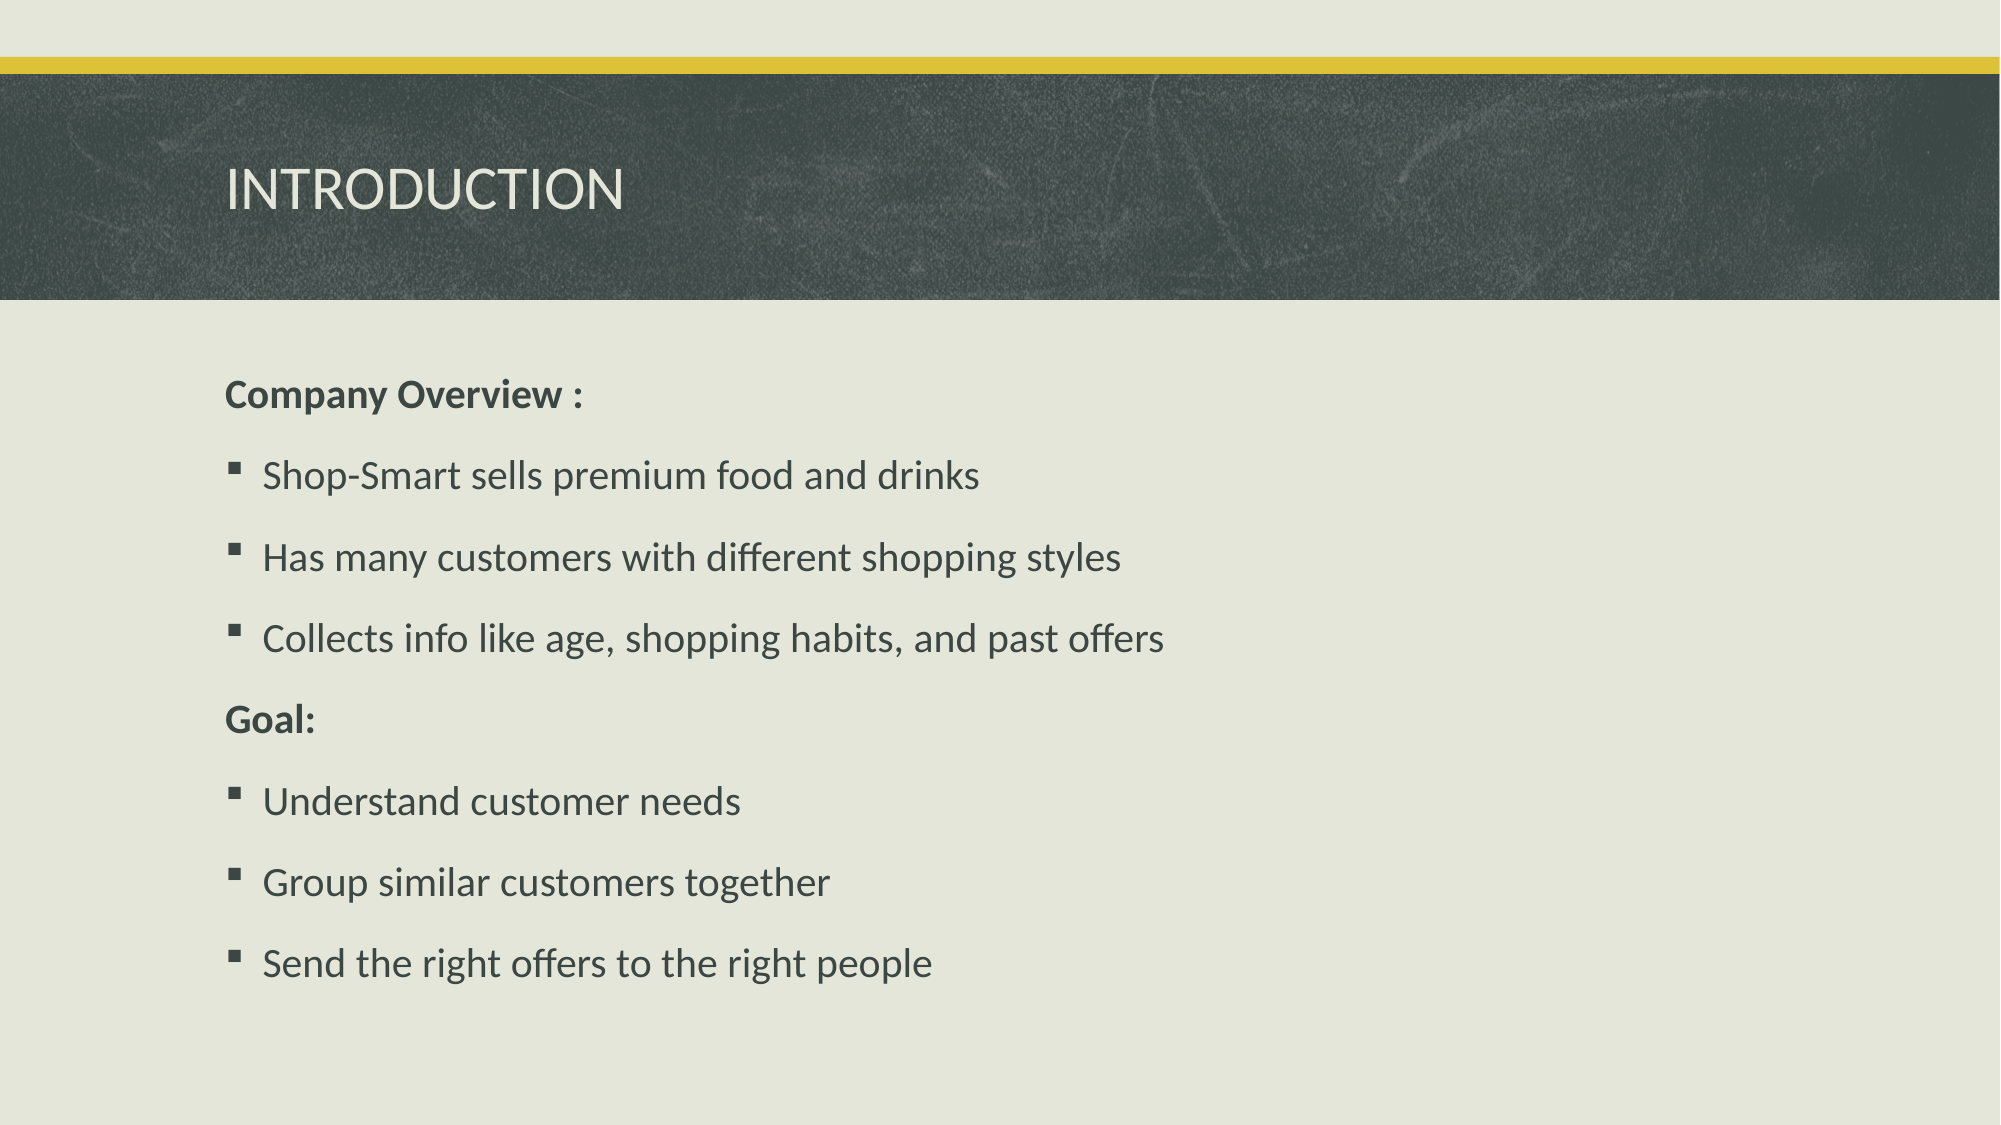

# INTRODUCTION
Company Overview :
Shop-Smart sells premium food and drinks
Has many customers with different shopping styles
Collects info like age, shopping habits, and past offers
Goal:
Understand customer needs
Group similar customers together
Send the right offers to the right people